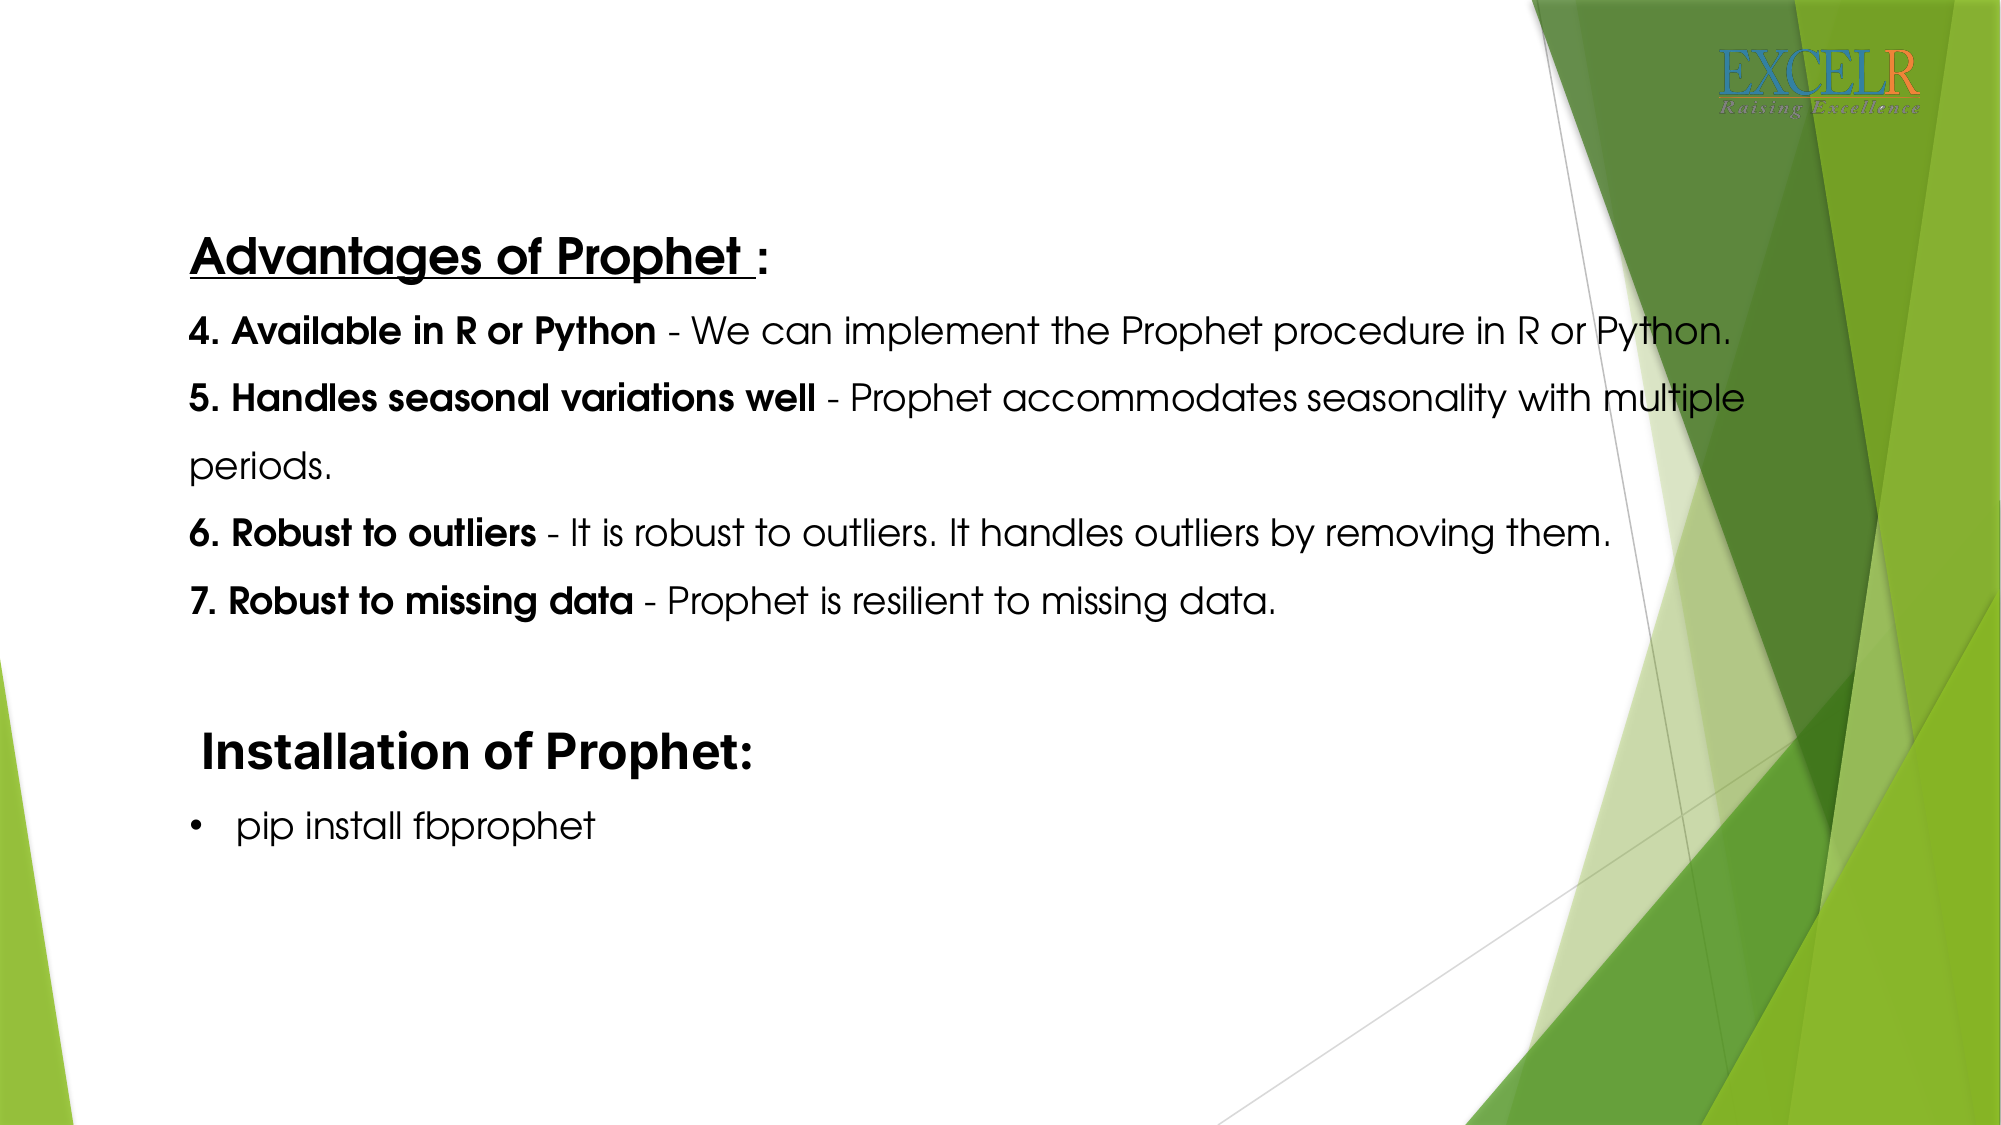

Advantages of Prophet :
4. Available in R or Python - We can implement the Prophet procedure in R or Python.
5. Handles seasonal variations well - Prophet accommodates seasonality with multiple periods.
6. Robust to outliers - It is robust to outliers. It handles outliers by removing them.
7. Robust to missing data - Prophet is resilient to missing data.

 Installation of Prophet:
pip install fbprophet